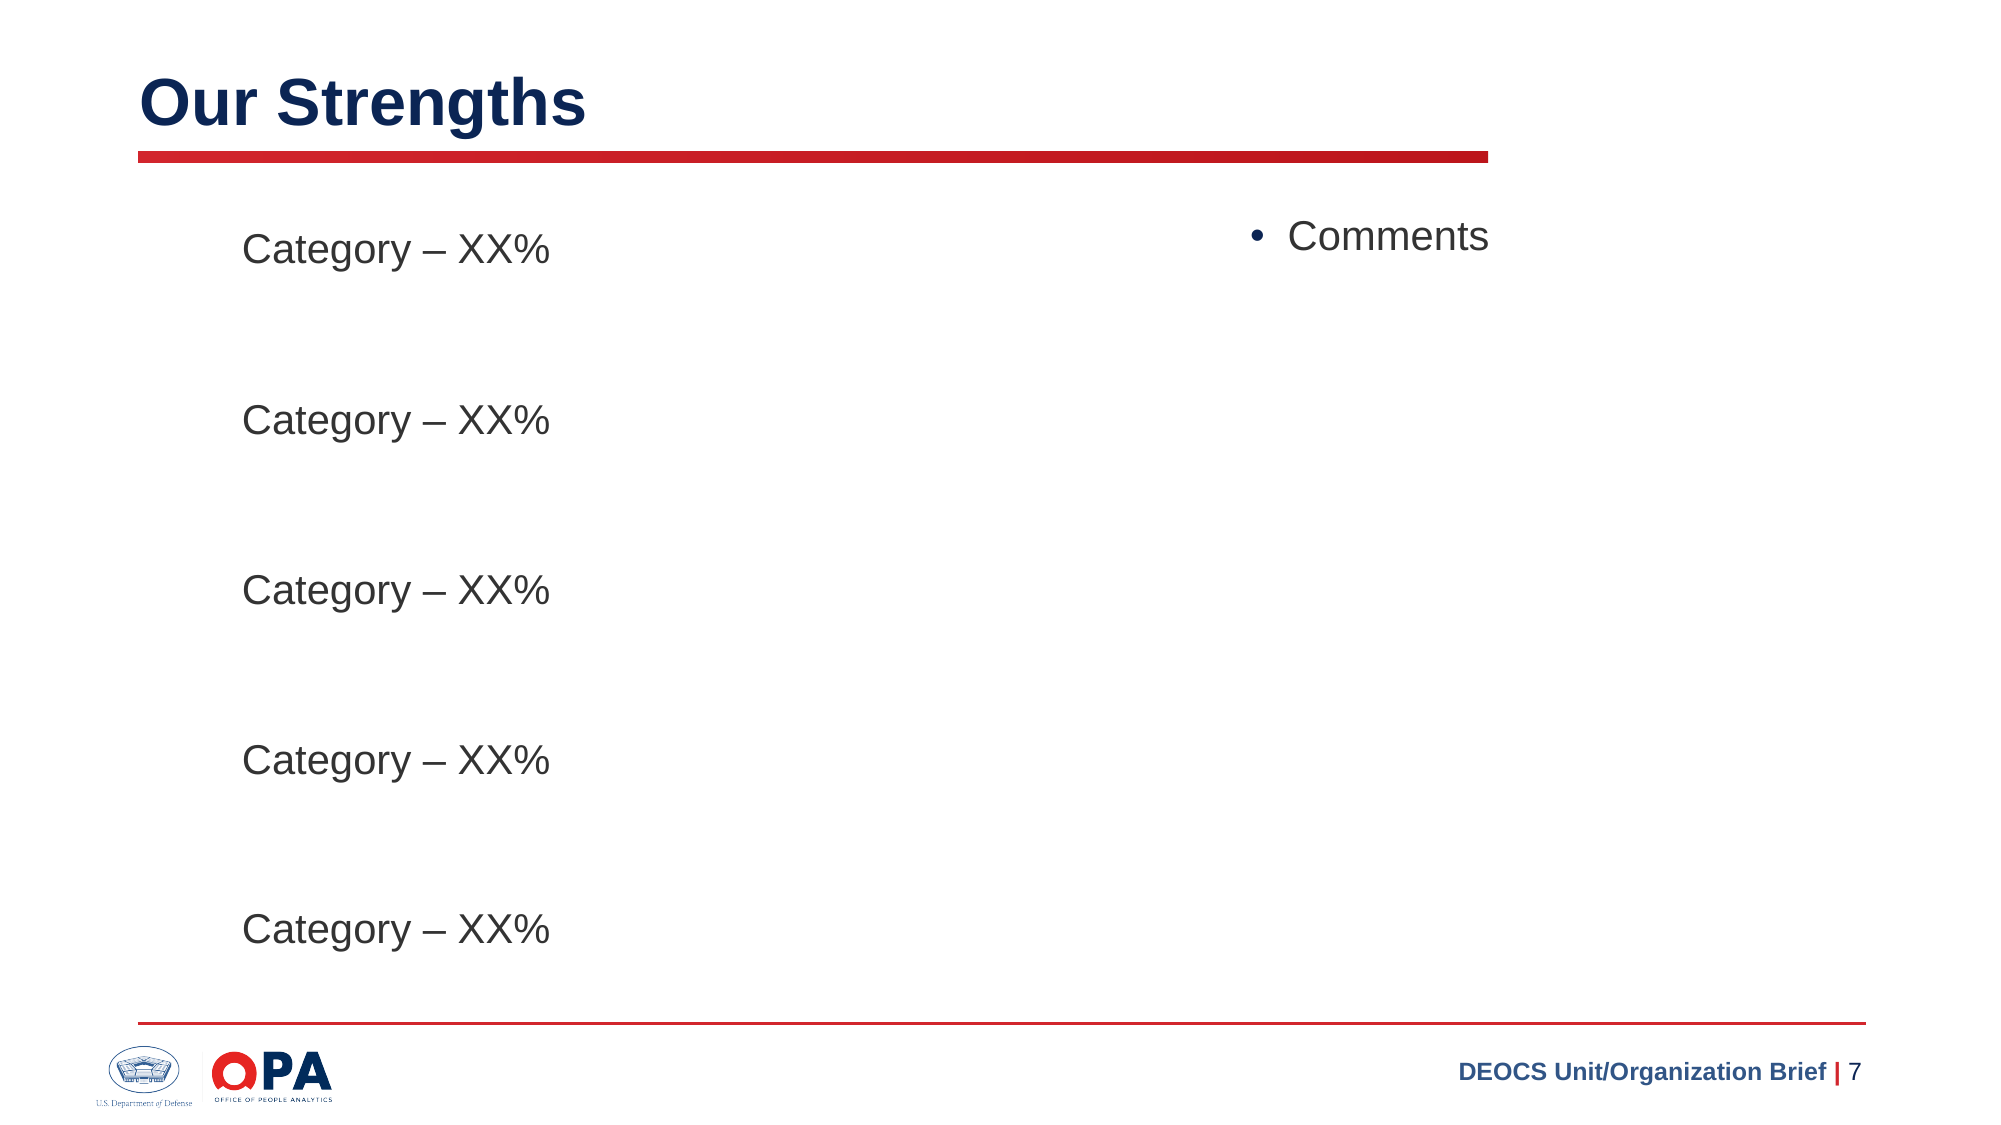

Category – XX%
Comments

Category – XX%

Category – XX%
Category – XX%

Category – XX%